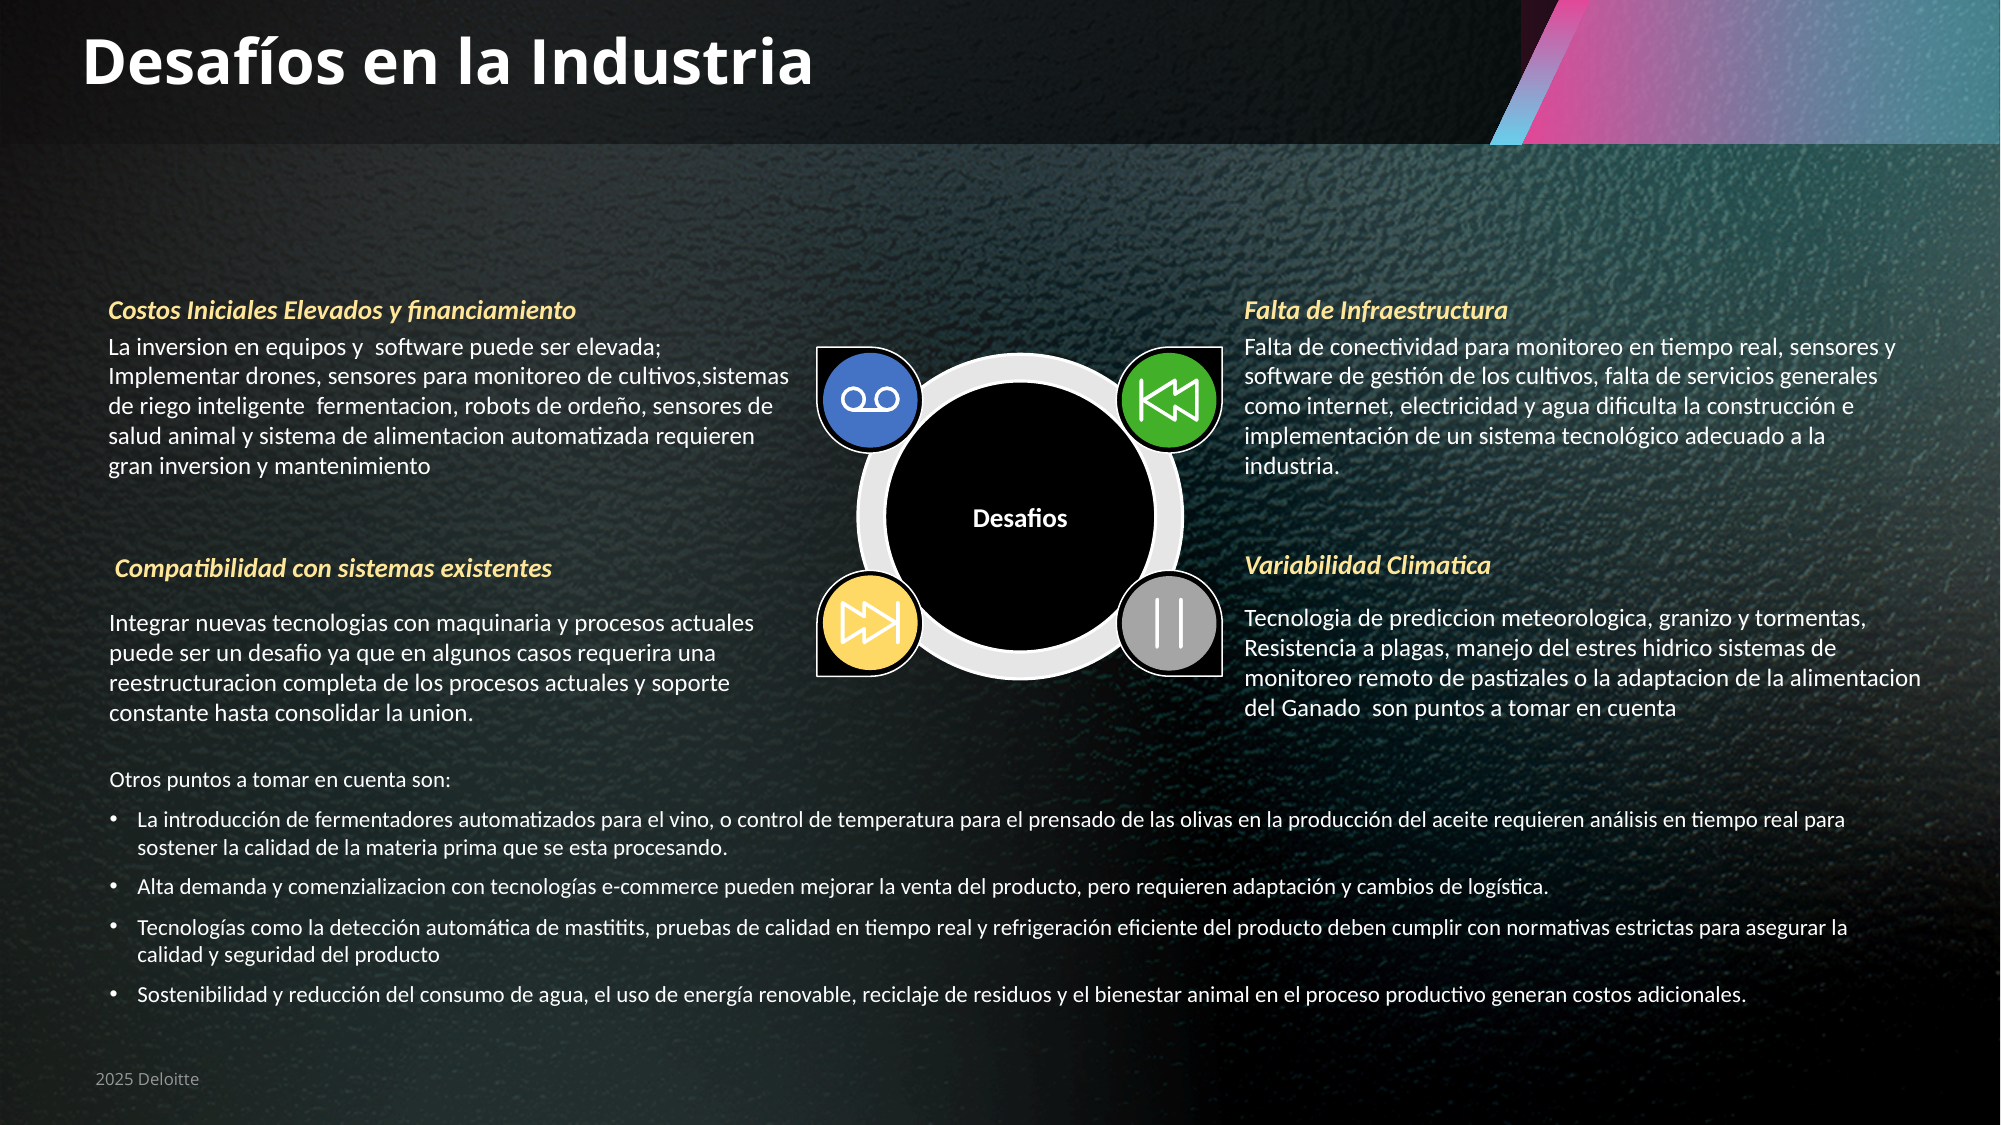

# Desafíos en la Industria
Costos Iniciales Elevados y financiamiento
Falta de Infraestructura
La inversion en equipos y  software puede ser elevada; Implementar drones, sensores para monitoreo de cultivos,sistemas de riego inteligente  fermentacion, robots de ordeño, sensores de salud animal y sistema de alimentacion automatizada requieren gran inversion y mantenimiento
Falta de conectividad para monitoreo en tiempo real, sensores y software de gestión de los cultivos, falta de servicios generales  como internet, electricidad y agua dificulta la construcción e implementación de un sistema tecnológico adecuado a la industria.

Desafios
Variabilidad Climatica
Compatibilidad con sistemas existentes

Tecnologia de prediccion meteorologica, granizo y tormentas, Resistencia a plagas, manejo del estres hidrico sistemas de monitoreo remoto de pastizales o la adaptacion de la alimentacion del Ganado  son puntos a tomar en cuenta
Integrar nuevas tecnologias con maquinaria y procesos actuales puede ser un desafio ya que en algunos casos requerira una reestructuracion completa de los procesos actuales y soporte constante hasta consolidar la union.
Otros puntos a tomar en cuenta son:
La introducción de fermentadores automatizados para el vino, o control de temperatura para el prensado de las olivas en la producción del aceite requieren análisis en tiempo real para sostener la calidad de la materia prima que se esta procesando.
Alta demanda y comenzializacion con tecnologías e-commerce pueden mejorar la venta del producto, pero requieren adaptación y cambios de logística.
Tecnologías como la detección automática de mastitits, pruebas de calidad en tiempo real y refrigeración eficiente del producto deben cumplir con normativas estrictas para asegurar la calidad y seguridad del producto
Sostenibilidad y reducción del consumo de agua, el uso de energía renovable, reciclaje de residuos y el bienestar animal en el proceso productivo generan costos adicionales.